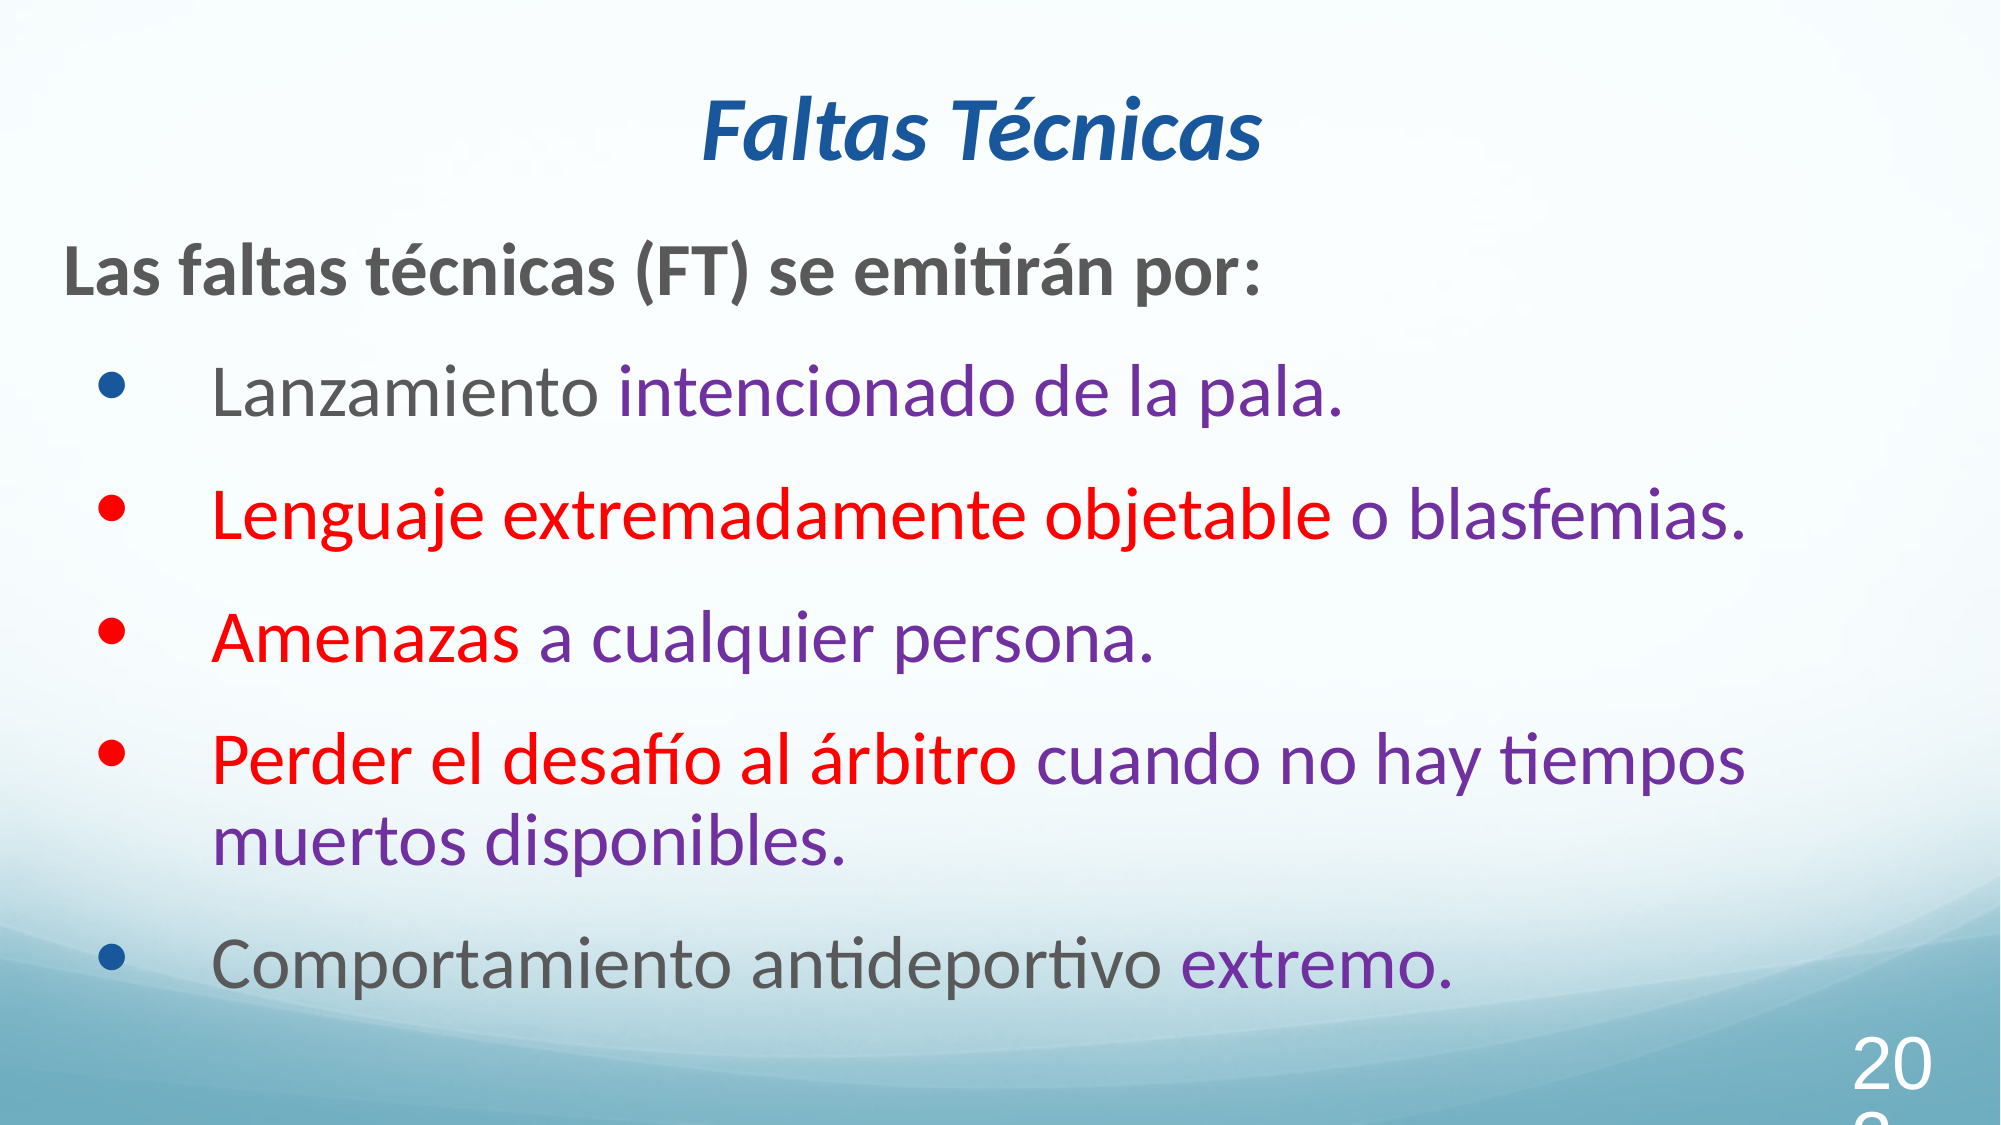

Faltas Técnicas
Las faltas técnicas (FT) se emitirán por:
Lanzamiento intencionado de la pala.
Lenguaje extremadamente objetable o blasfemias.
Amenazas a cualquier persona.
Perder el desafío al árbitro cuando no hay tiempos muertos disponibles.
Comportamiento antideportivo extremo.
202